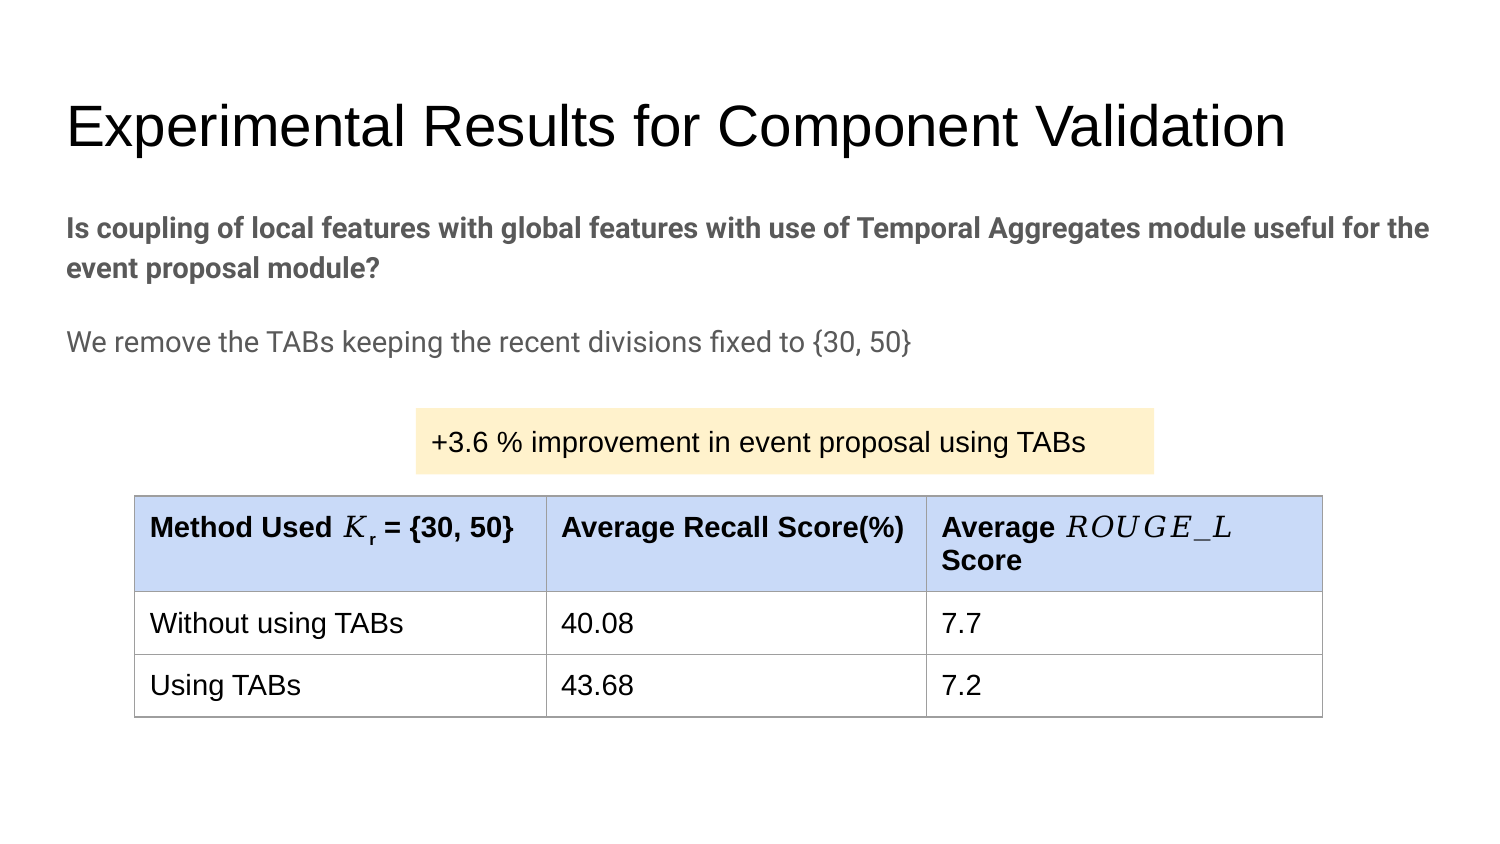

# Experimental Results for Component Validation
Is coupling of local features with global features with use of Temporal Aggregates module useful for the event proposal module?
We remove the TABs keeping the recent divisions fixed to {30, 50}
+3.6 % improvement in event proposal using TABs
| Method Used 𝐾r = {30, 50} | Average Recall Score(%) | Average 𝑅𝑂𝑈𝐺𝐸\_𝐿 Score |
| --- | --- | --- |
| Without using TABs | 40.08 | 7.7 |
| Using TABs | 43.68 | 7.2 |